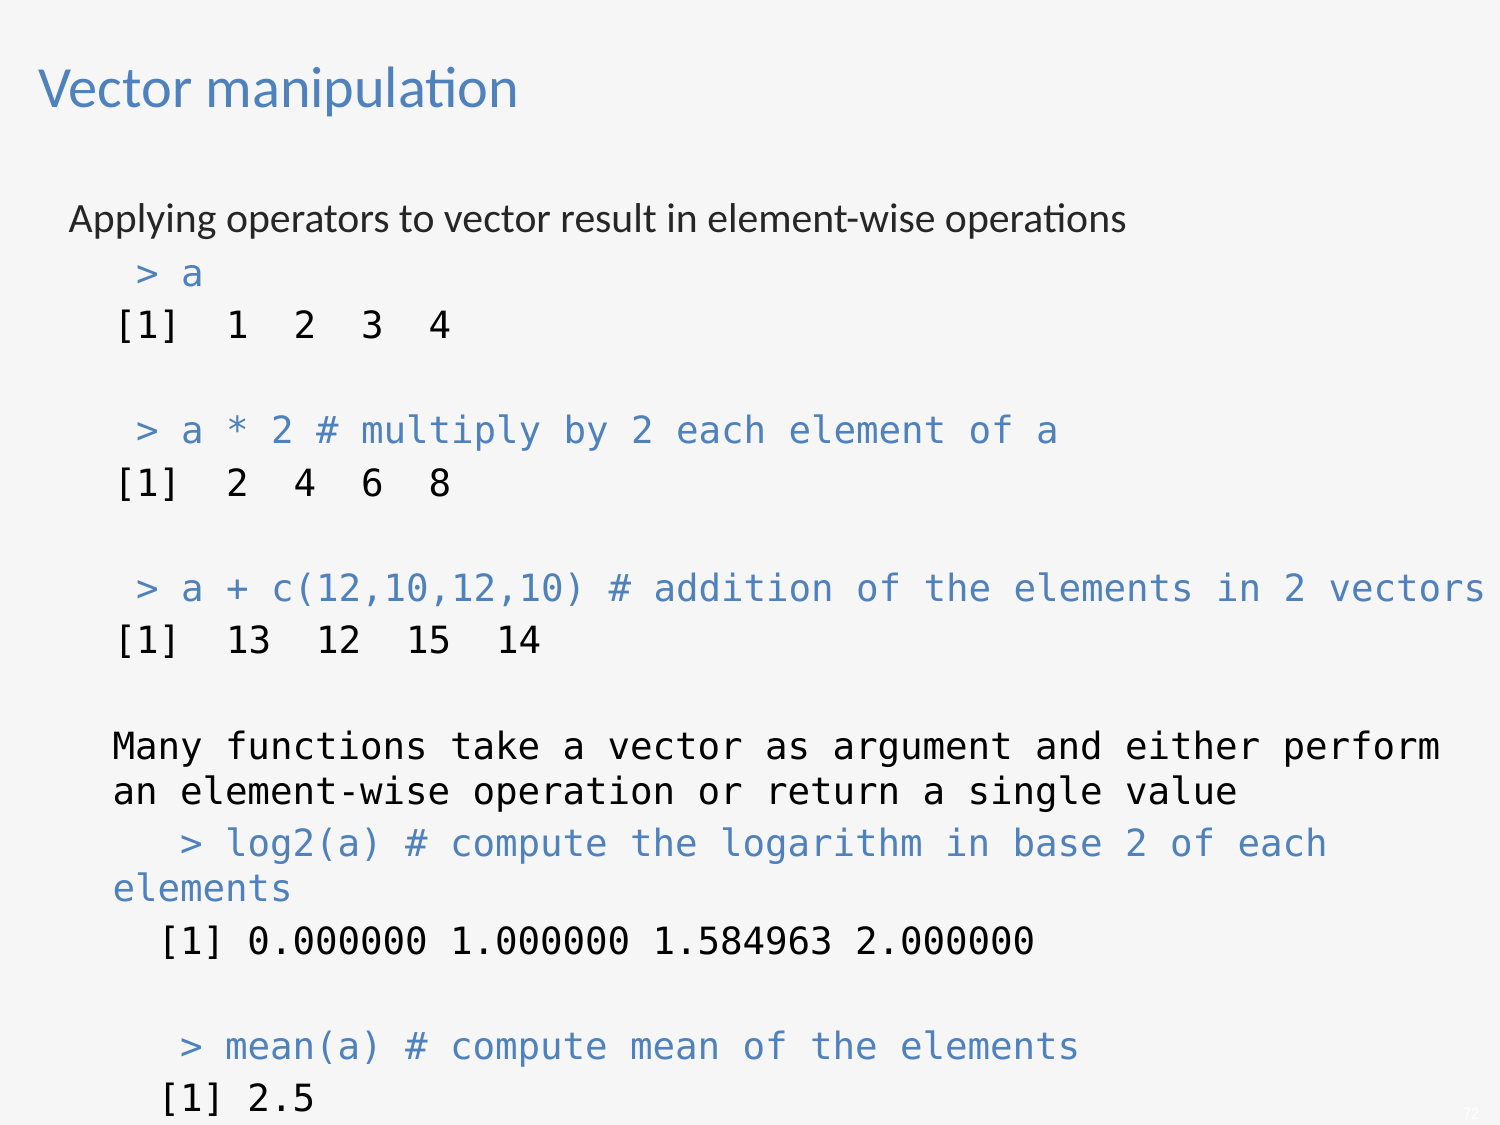

Vector manipulation

Applying operators to vector result in element-wise operations
   > a
  [1]  1  2  3  4

   > a * 2 # multiply by 2 each element of a
  [1]  2  4  6  8

   > a + c(12,10,12,10) # addition of the elements in 2 vectors
  [1]  13  12  15  14

Many functions take a vector as argument and either perform an element-wise operation or return a single value
   > log2(a) # compute the logarithm in base 2 of each elements
  [1] 0.000000 1.000000 1.584963 2.000000

   > mean(a) # compute mean of the elements
  [1] 2.5